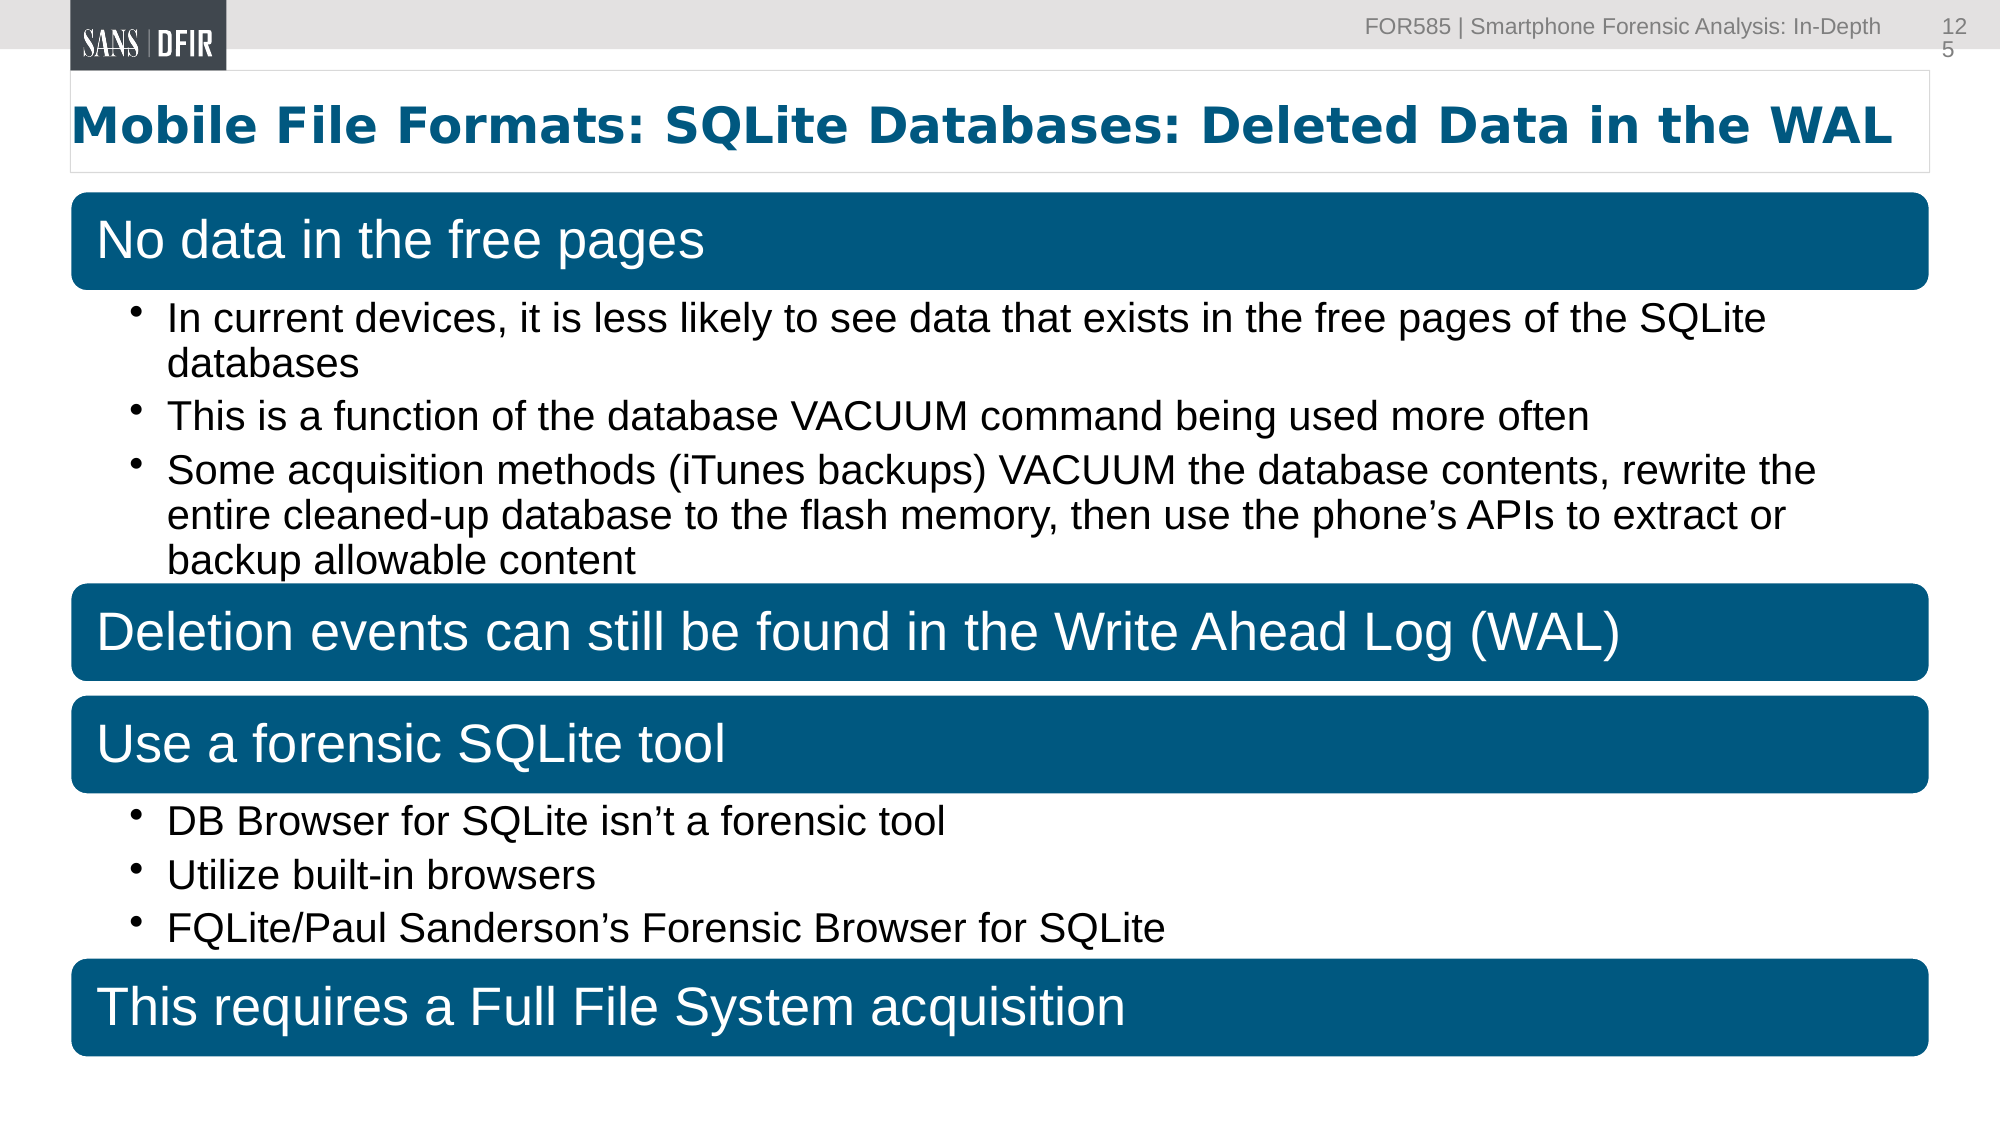

125
# Mobile File Formats: SQLite Databases: Deleted Data in the WAL
No data in the free pages
In current devices, it is less likely to see data that exists in the free pages of the SQLite databases
This is a function of the database VACUUM command being used more often
Some acquisition methods (iTunes backups) VACUUM the database contents, rewrite the entire cleaned-up database to the flash memory, then use the phone’s APIs to extract or backup allowable content
Deletion events can still be found in the Write Ahead Log (WAL)
Use a forensic SQLite tool
DB Browser for SQLite isn’t a forensic tool
Utilize built-in browsers
FQLite/Paul Sanderson’s Forensic Browser for SQLite
This requires a Full File System acquisition